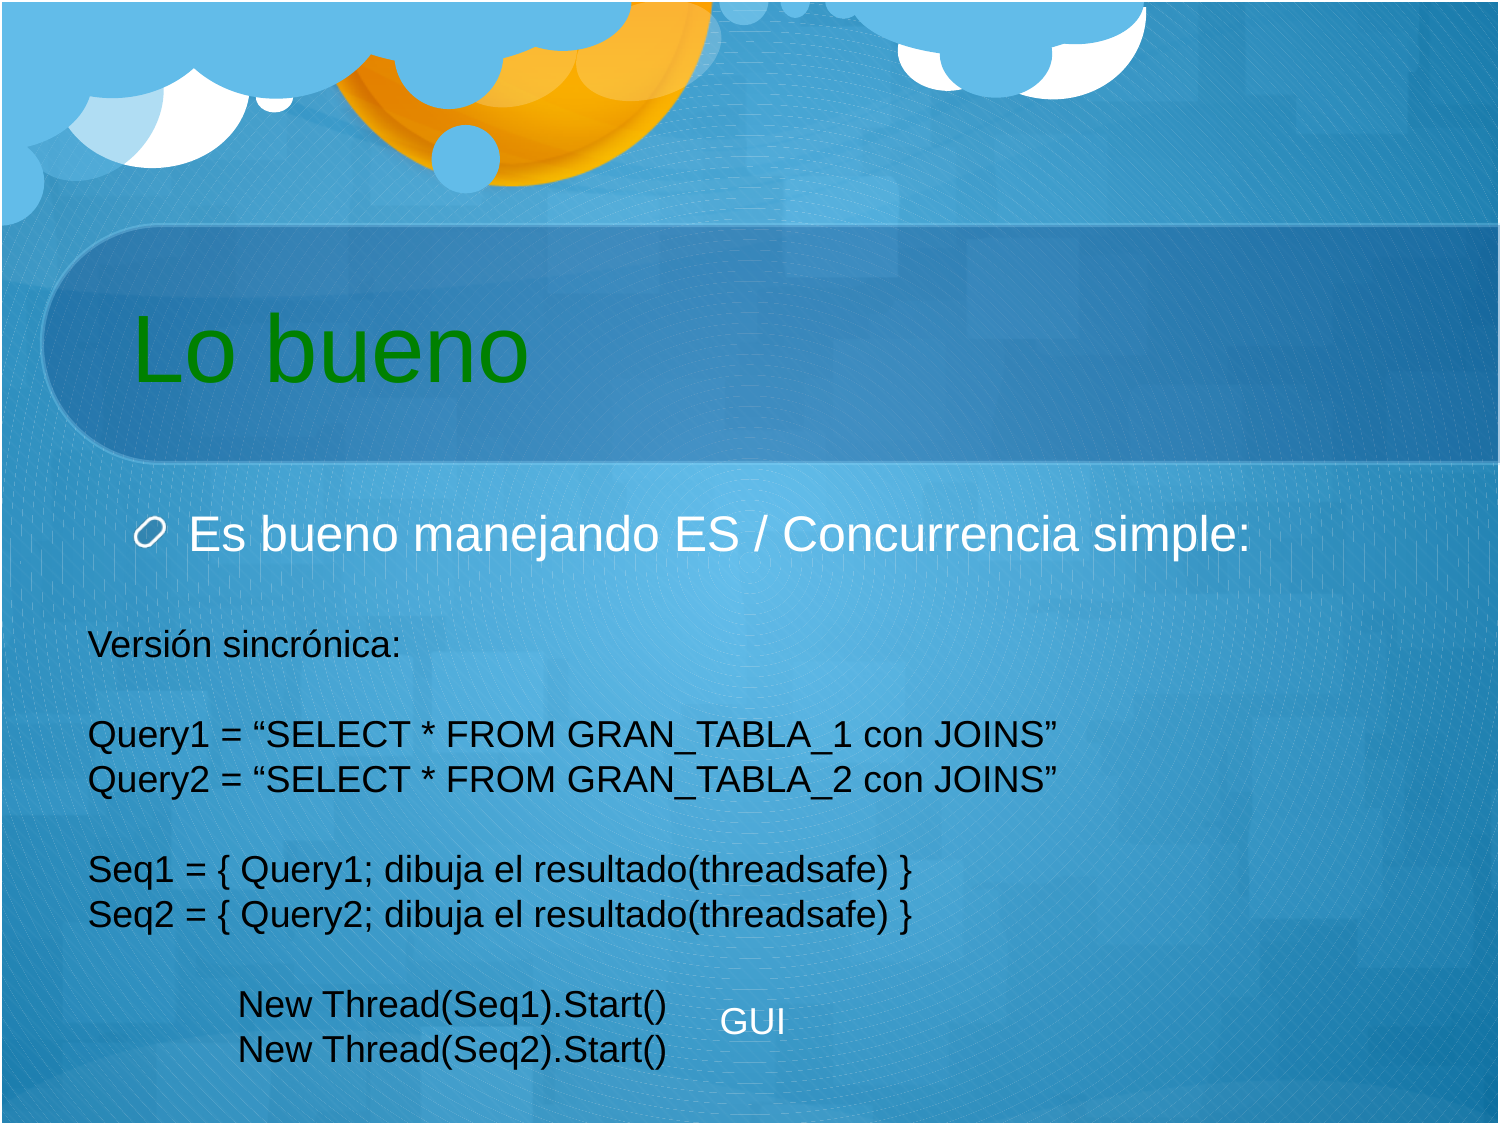

# Lo bueno
Es bueno manejando ES / Concurrencia simple:
Versión sincrónica:

Query1 = “SELECT * FROM GRAN_TABLA_1 con JOINS”
Query2 = “SELECT * FROM GRAN_TABLA_2 con JOINS”

Seq1 = { Query1; dibuja el resultado(threadsafe) }
Seq2 = { Query2; dibuja el resultado(threadsafe) }

	New Thread(Seq1).Start()
	New Thread(Seq2).Start()

GUI